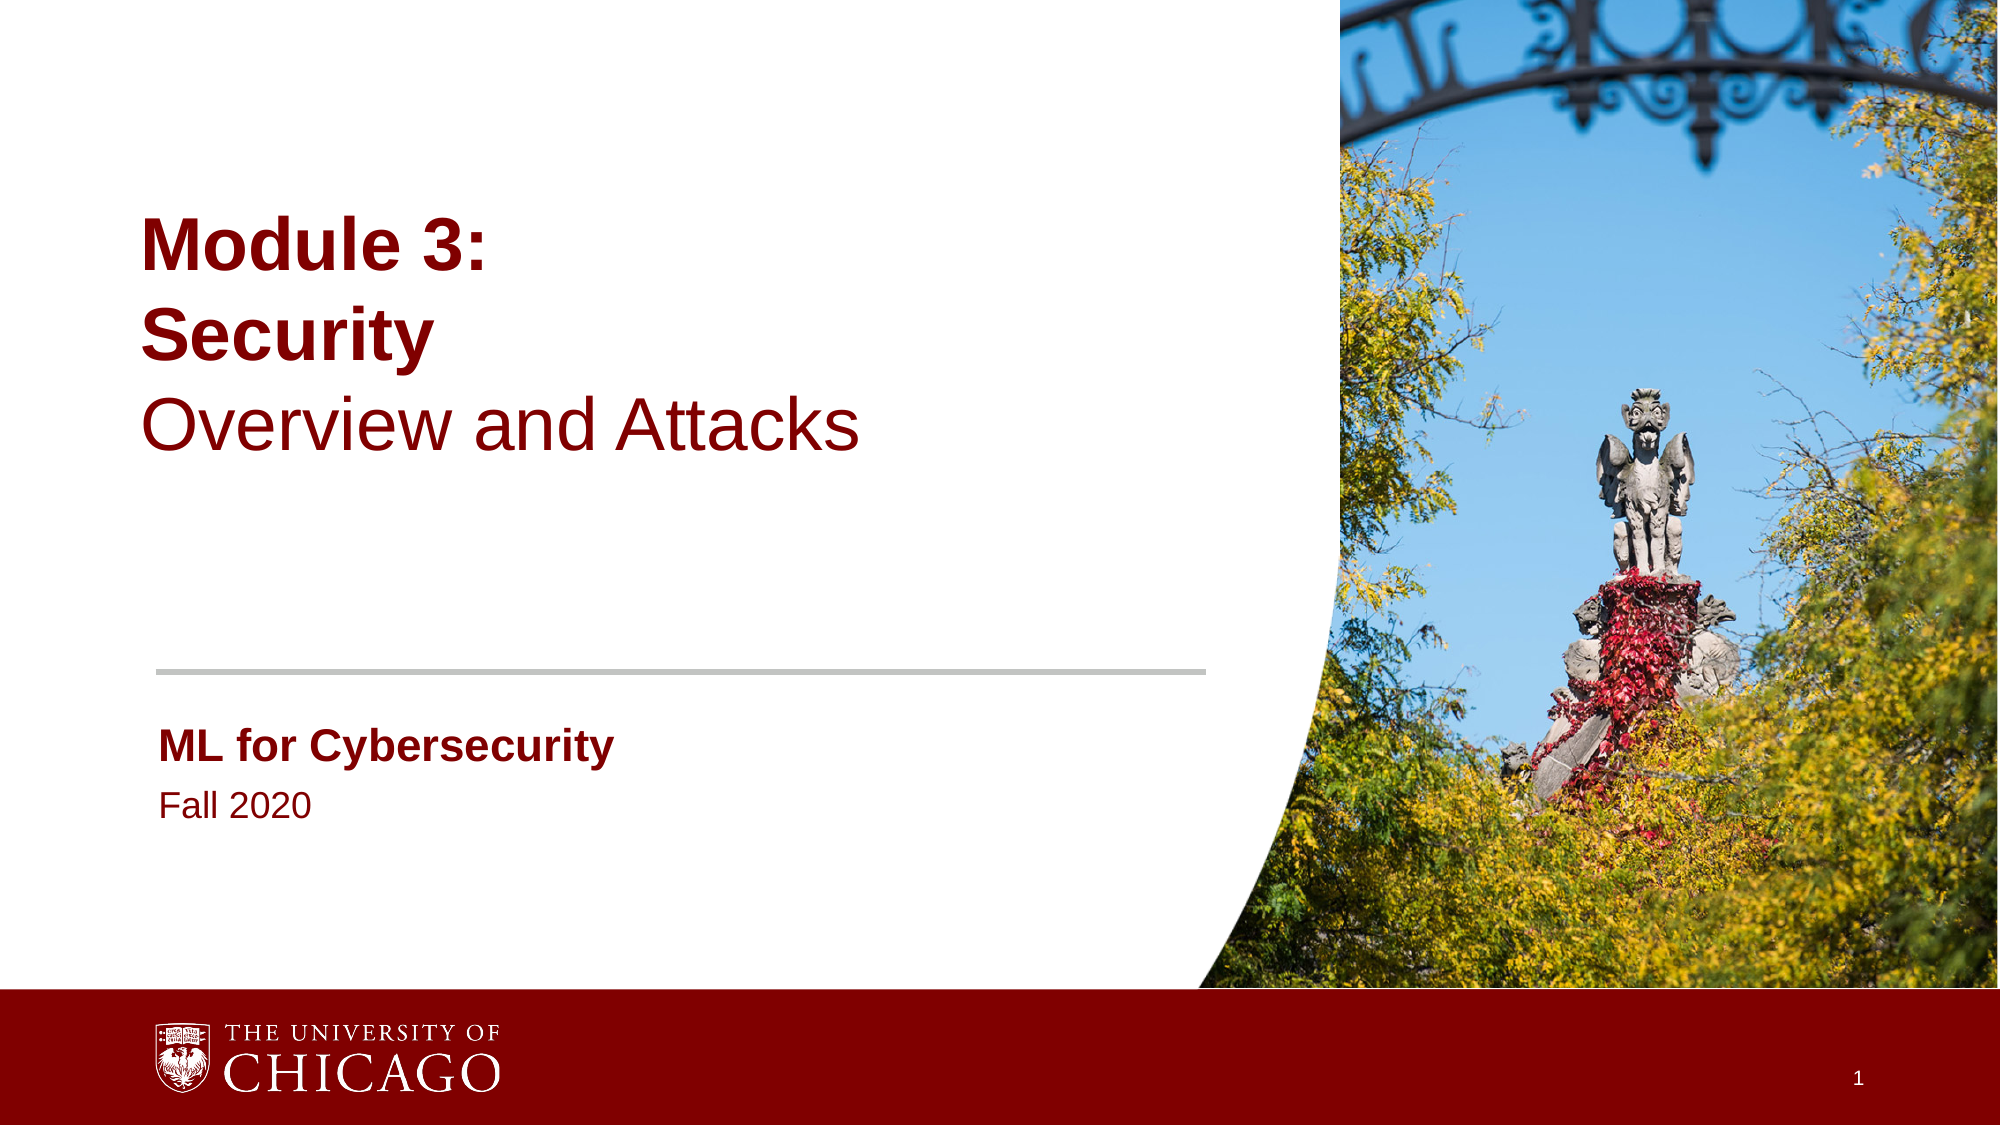

Module 3:
Security
Overview and Attacks

ML for Cybersecurity
Fall 2020
1